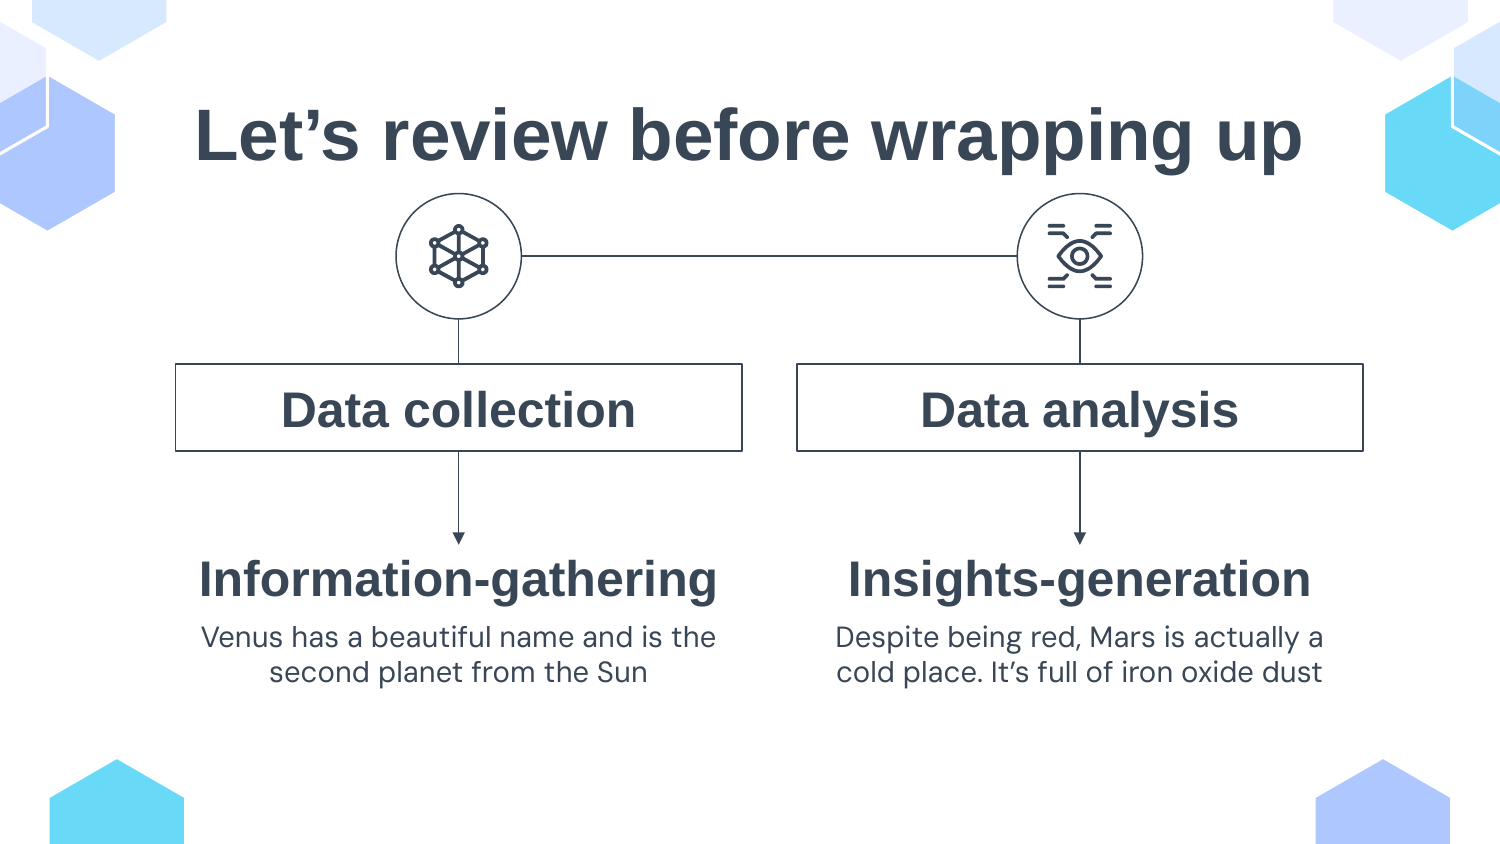

# Let’s review before wrapping up

Data collection
Data analysis
Information-gathering
Insights-generation
Venus has a beautiful name and is the second planet from the Sun
Despite being red, Mars is actually a cold place. It’s full of iron oxide dust